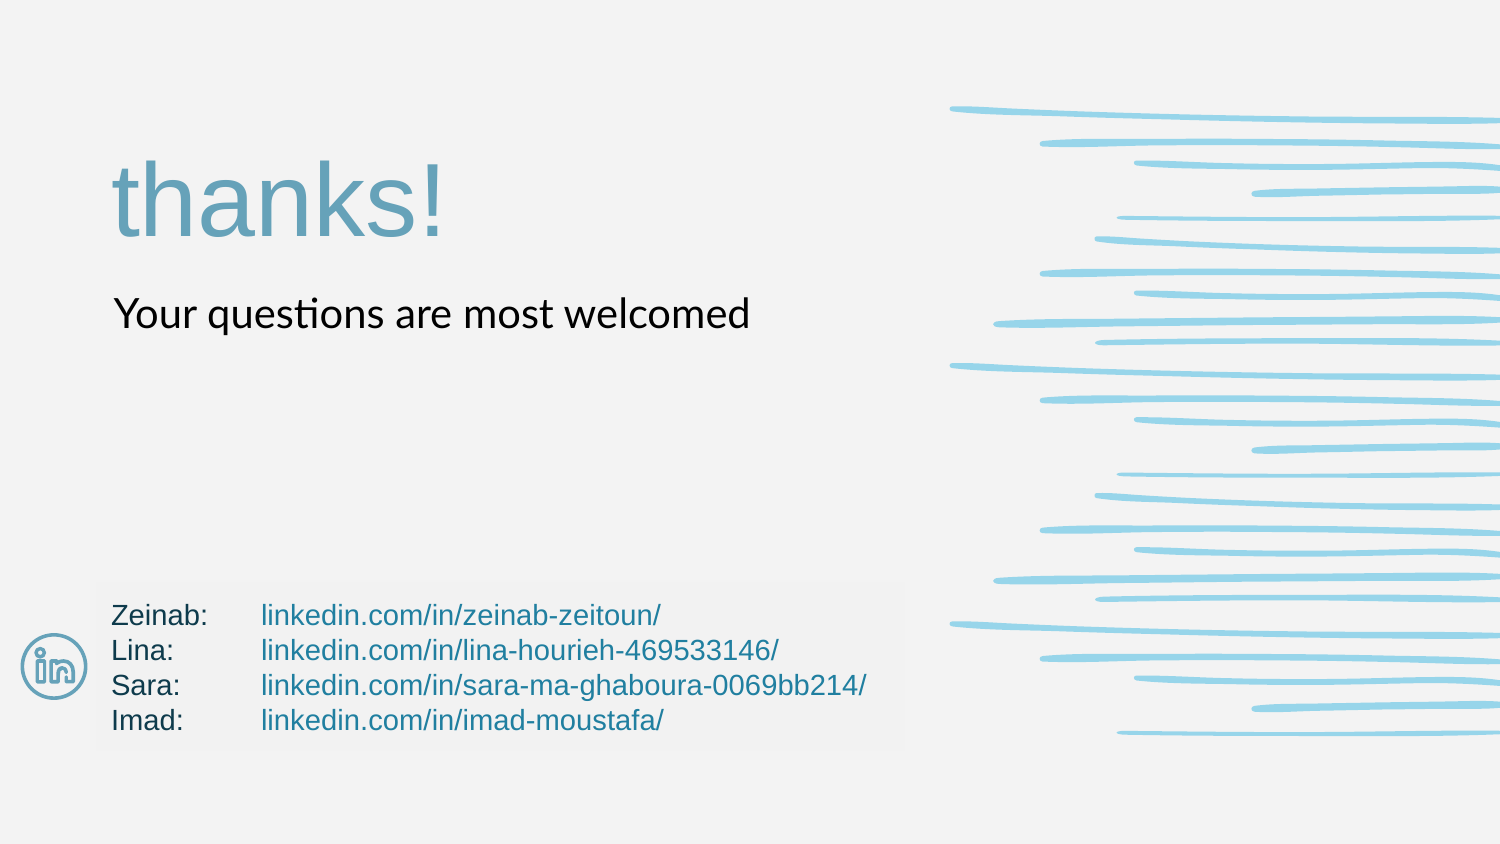

# thanks!
Your questions are most welcomed

Zeinab: 	linkedin.com/in/zeinab-zeitoun/
Lina: 	linkedin.com/in/lina-hourieh-469533146/
Sara:	linkedin.com/in/sara-ma-ghaboura-0069bb214/
Imad:	linkedin.com/in/imad-moustafa/